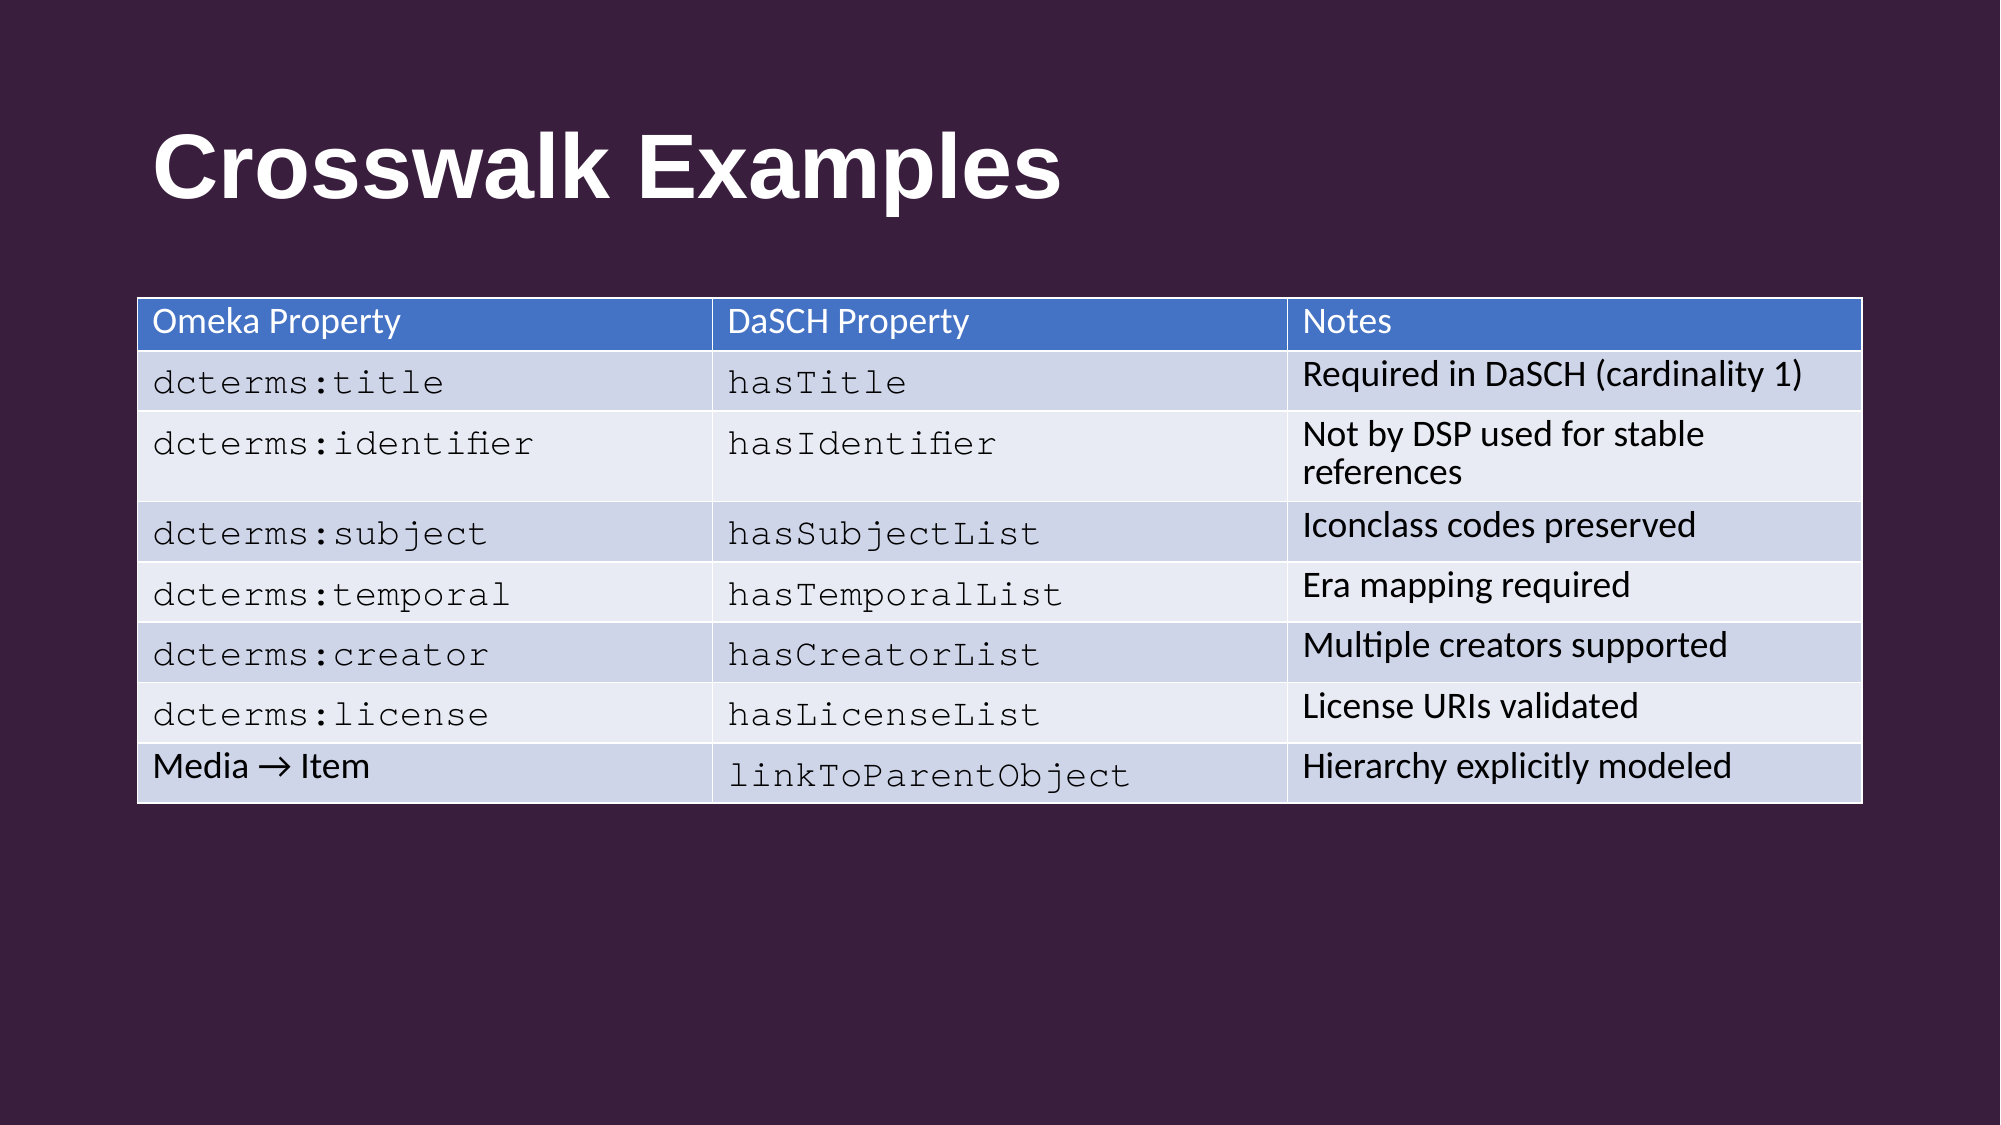

# Crosswalk Examples
| Omeka Property | DaSCH Property | Notes |
| --- | --- | --- |
| dcterms:title | hasTitle | Required in DaSCH (cardinality 1) |
| dcterms:identifier | hasIdentifier | Not by DSP used for stable references |
| dcterms:subject | hasSubjectList | Iconclass codes preserved |
| dcterms:temporal | hasTemporalList | Era mapping required |
| dcterms:creator | hasCreatorList | Multiple creators supported |
| dcterms:license | hasLicenseList | License URIs validated |
| Media → Item | linkToParentObject | Hierarchy explicitly modeled |